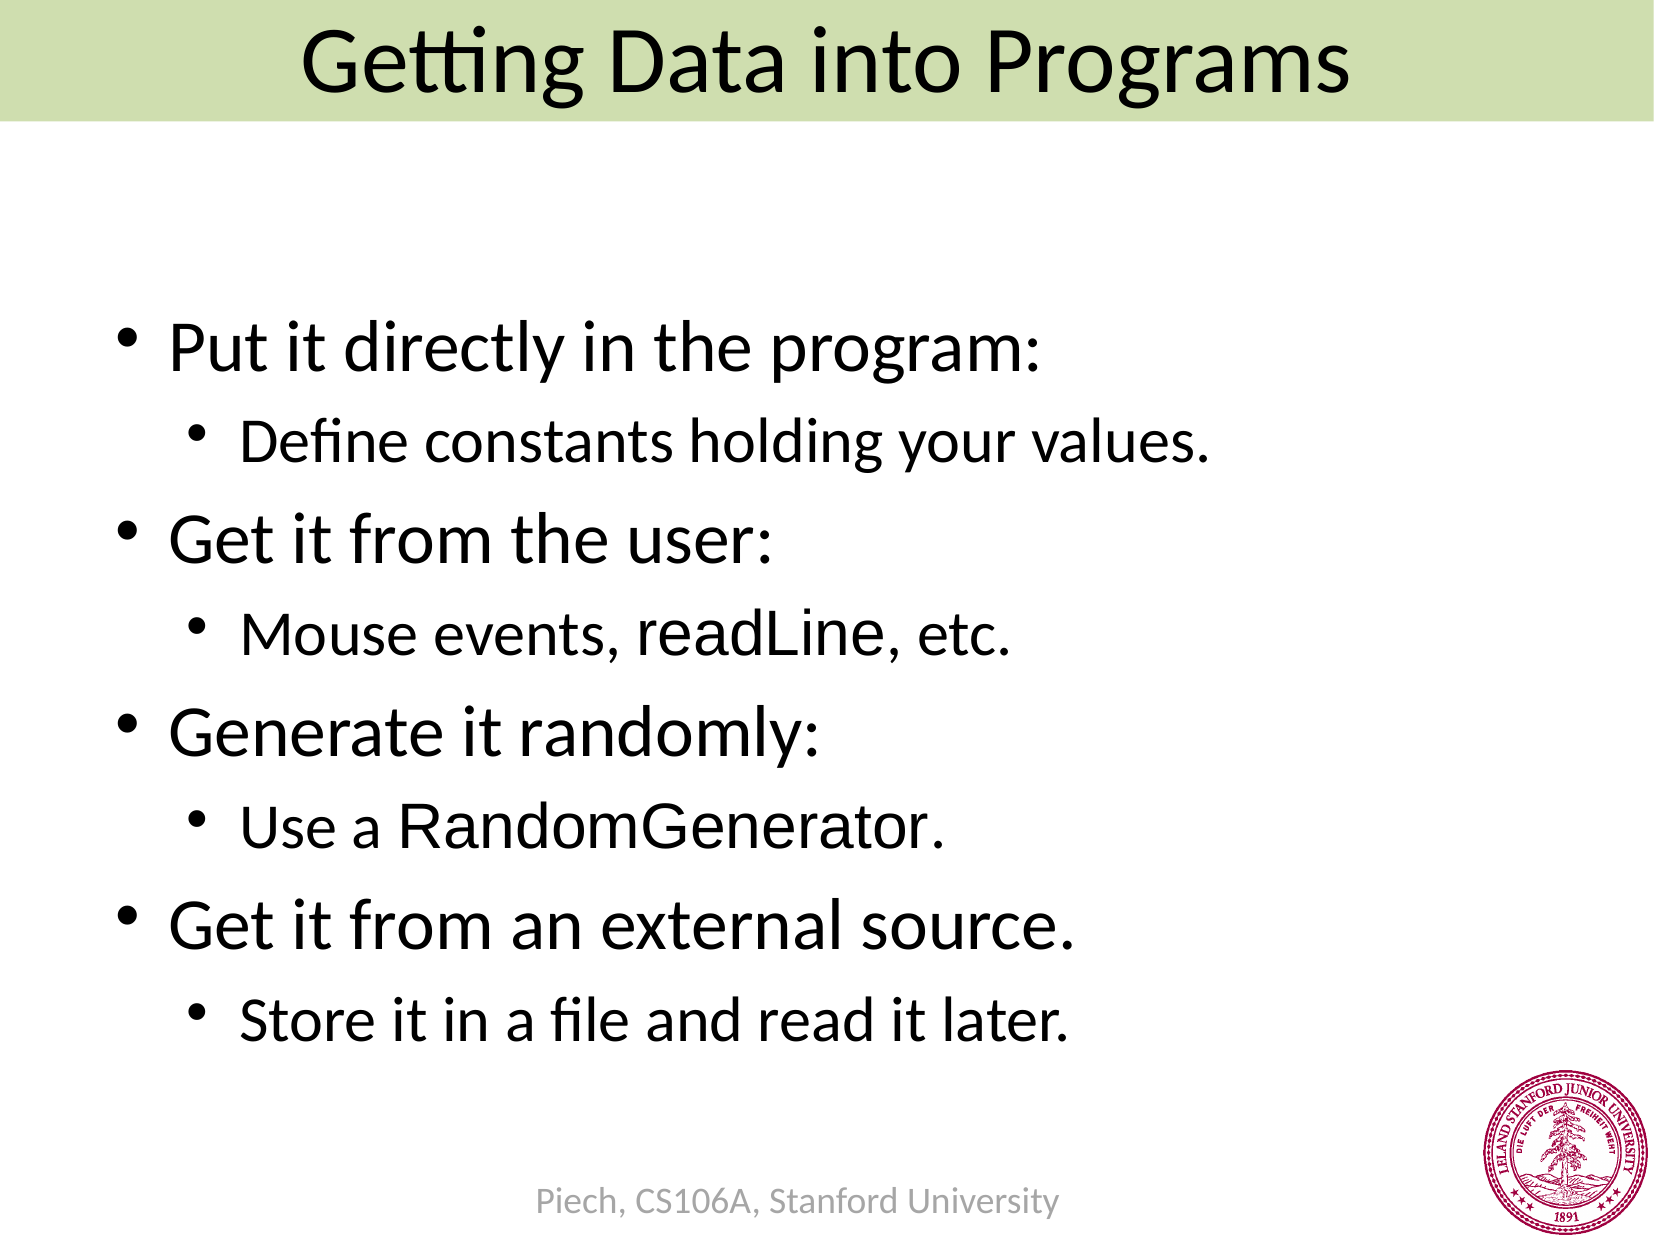

Getting Data into Programs
#
Put it directly in the program:
Define constants holding your values.
Get it from the user:
Mouse events, readLine, etc.
Generate it randomly:
Use a RandomGenerator.
Get it from an external source.
Store it in a file and read it later.